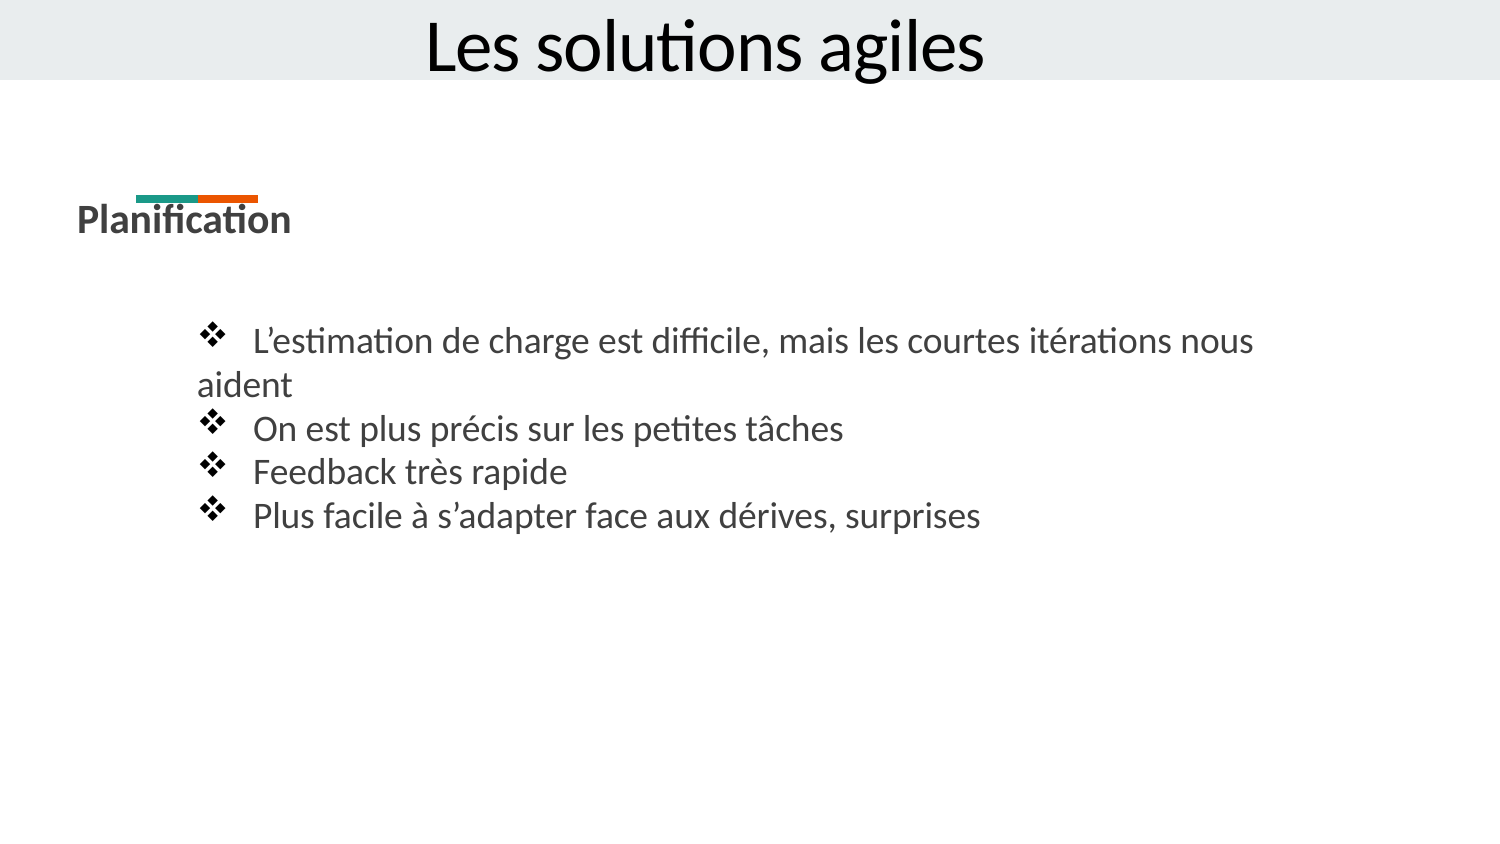

Les solutions agiles

Planification

L’estimation de charge est difficile, mais les courtes itérations nous
aident
On est plus précis sur les petites tâches
Feedback très rapide
Plus facile à s’adapter face aux dérives, surprises